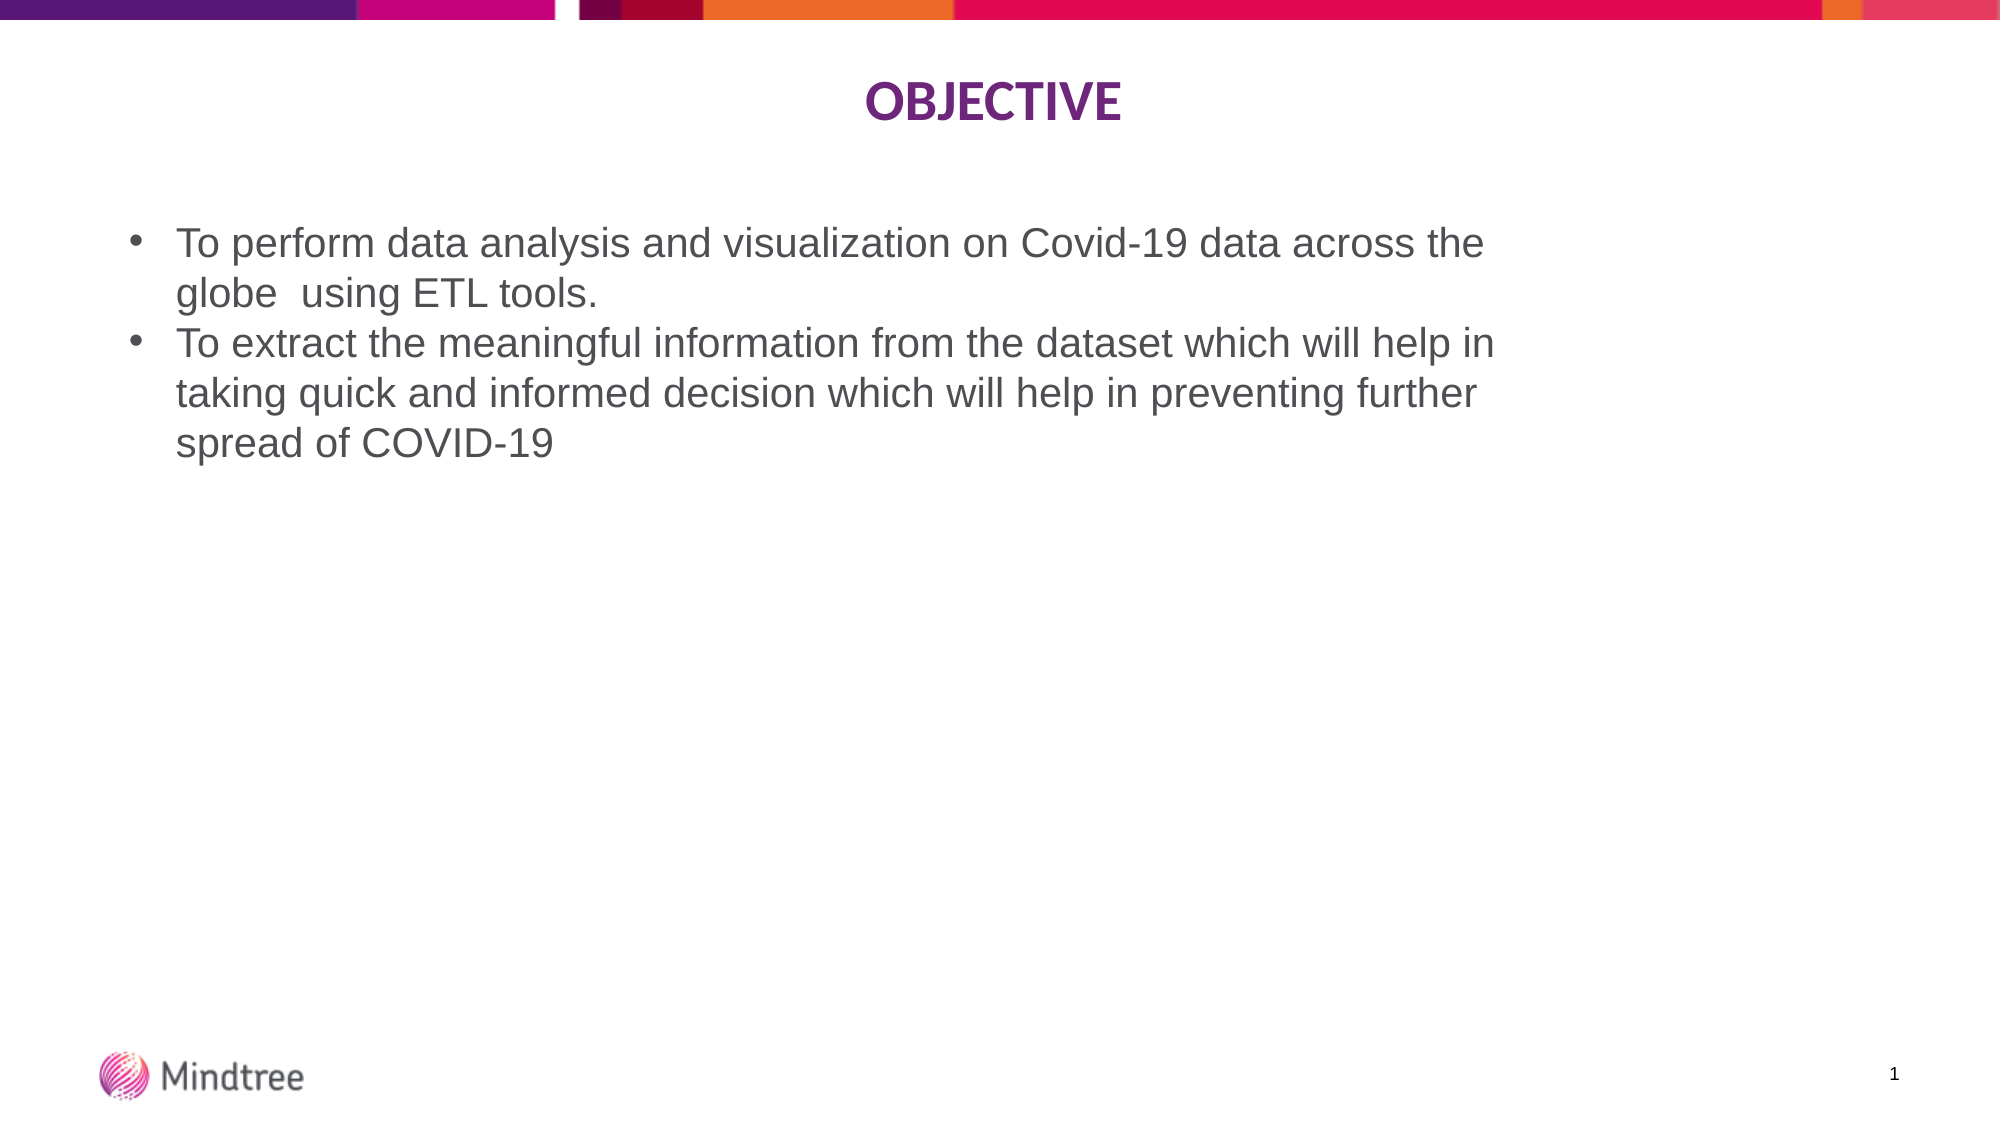

# OBJECTIVE
To perform data analysis and visualization on Covid-19 data across the globe  using ETL tools.
To extract the meaningful information from the dataset which will help in taking quick and informed decision which will help in preventing further spread of COVID-19
1